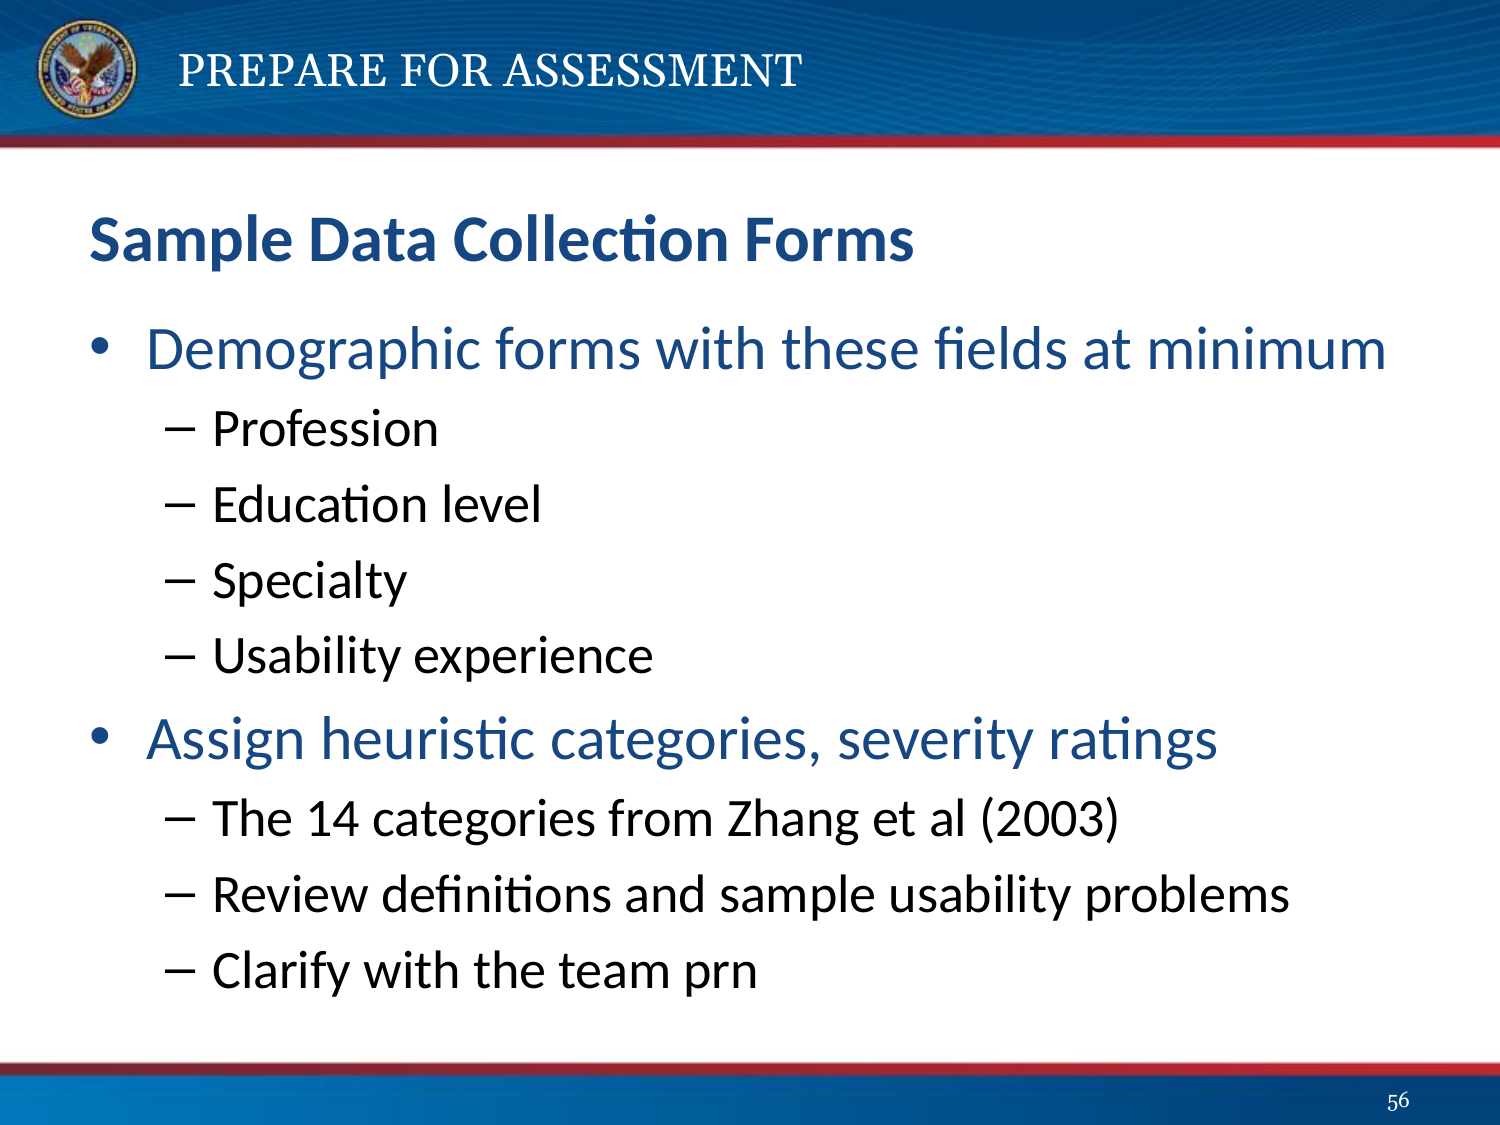

# Prepare for Assessment
Sample Data Collection Forms
Demographic forms with these fields at minimum
Profession
Education level
Specialty
Usability experience
Assign heuristic categories, severity ratings
The 14 categories from Zhang et al (2003)
Review definitions and sample usability problems
Clarify with the team prn
56